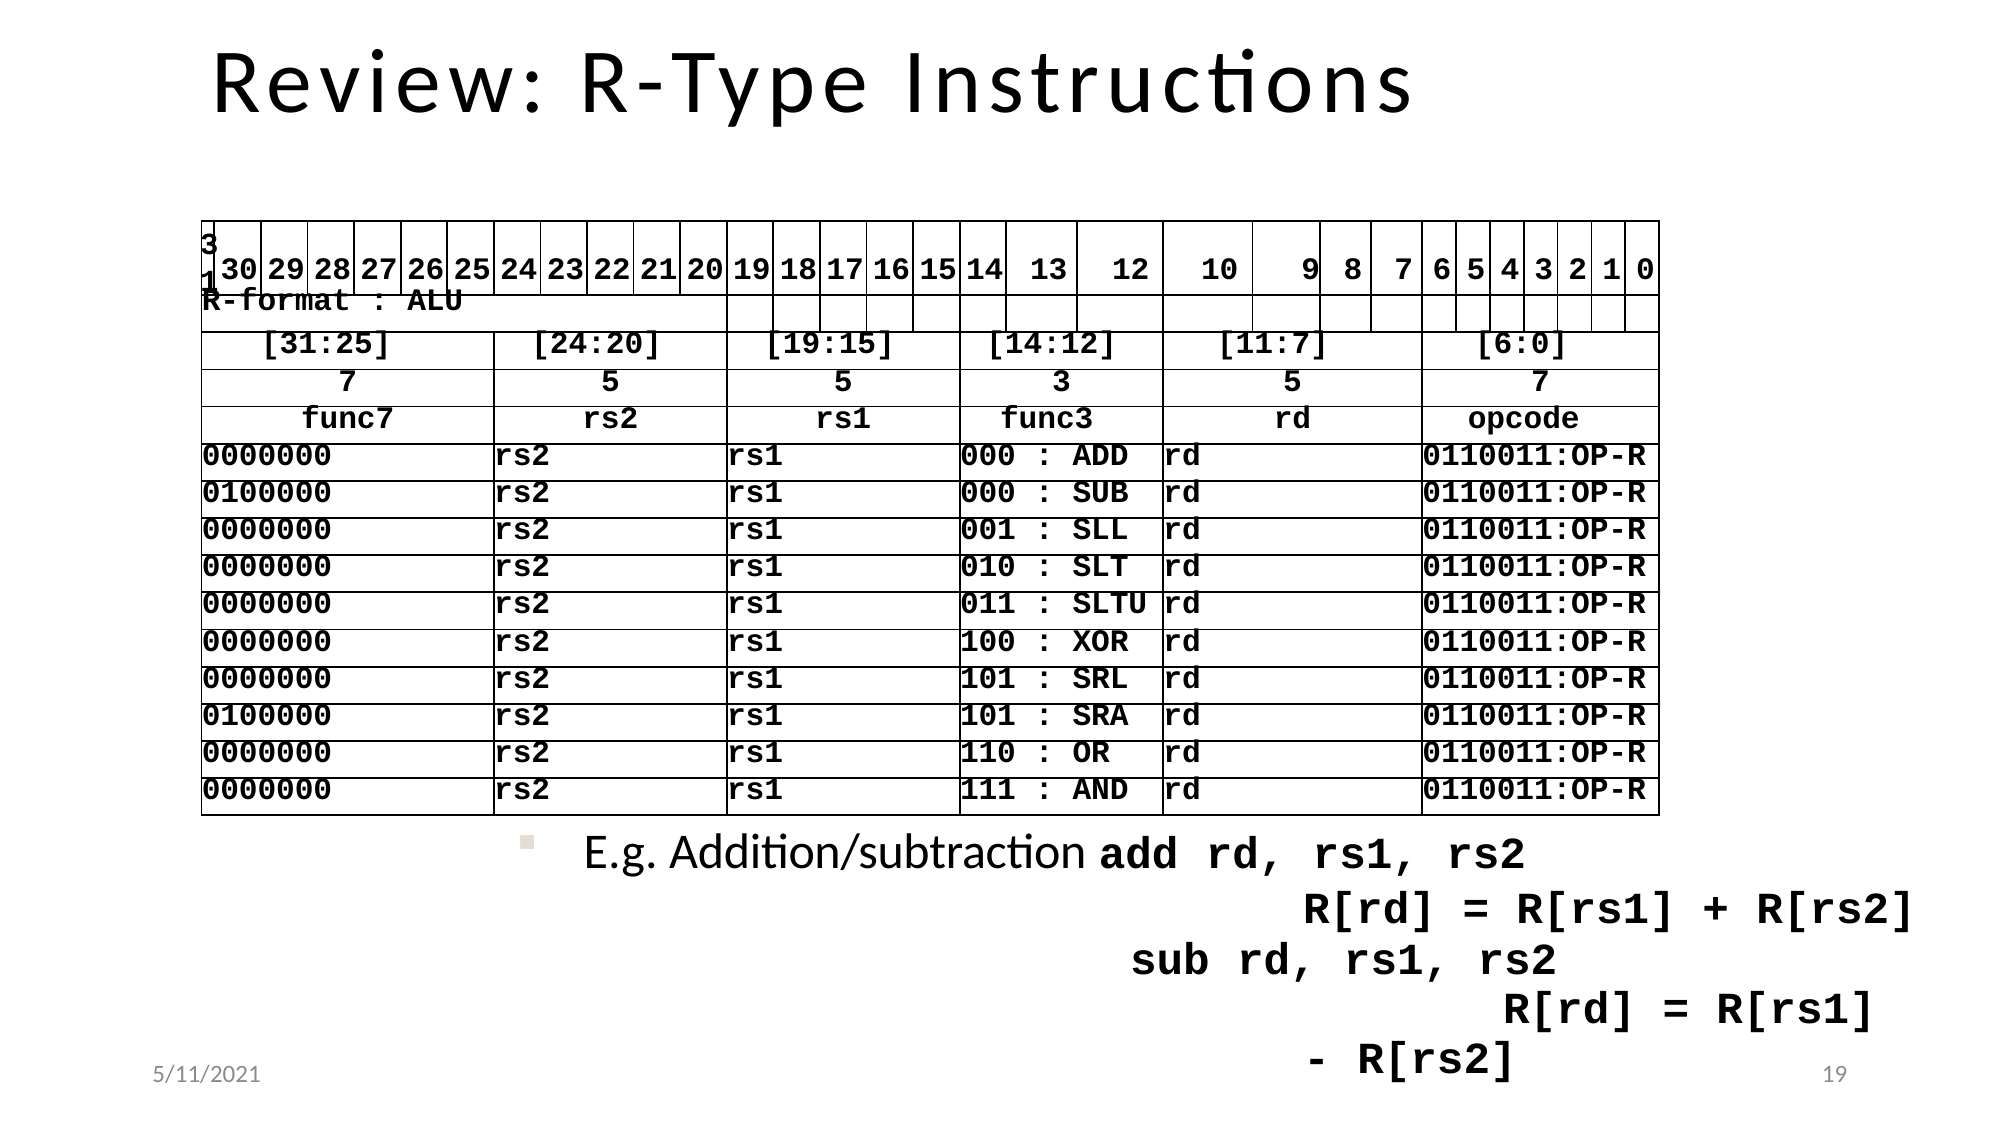

# Review: R-Type Instructions
3
1
|  | 30 | 29 | 28 | 27 | 26 | 25 | 24 | 23 | 22 | 21 | 20 | 19 | 18 | 17 | 16 | 15 | 14 | 13 | 12 | 10 | 9 | 8 | 7 | 6 | 5 | 4 | 3 | 2 | 1 | 0 |
| --- | --- | --- | --- | --- | --- | --- | --- | --- | --- | --- | --- | --- | --- | --- | --- | --- | --- | --- | --- | --- | --- | --- | --- | --- | --- | --- | --- | --- | --- | --- |
| R-format : ALU |  |  |  |  |  |  |  |  |  |  |  |  |  |  |  |  |  |  |  |  |  |  |  |  |  |  |  |  |  |  |
| [31:25] |  |  |  |  |  |  | [24:20] |  |  |  |  | [19:15] |  |  |  |  | [14:12] |  |  | [11:7] |  |  |  | [6:0] |  |  |  |  |  |  |
| 7 |  |  |  |  |  |  | 5 |  |  |  |  | 5 |  |  |  |  | 3 |  |  | 5 |  |  |  | 7 |  |  |  |  |  |  |
| func7 |  |  |  |  |  |  | rs2 |  |  |  |  | rs1 |  |  |  |  | func3 |  |  | rd |  |  |  | opcode |  |  |  |  |  |  |
| 0000000 |  |  |  |  |  |  | rs2 |  |  |  |  | rs1 |  |  |  |  | 000 : ADD |  |  | rd |  |  |  | 0110011:OP-R |  |  |  |  |  |  |
| 0100000 |  |  |  |  |  |  | rs2 |  |  |  |  | rs1 |  |  |  |  | 000 : SUB |  |  | rd |  |  |  | 0110011:OP-R |  |  |  |  |  |  |
| 0000000 |  |  |  |  |  |  | rs2 |  |  |  |  | rs1 |  |  |  |  | 001 : SLL |  |  | rd |  |  |  | 0110011:OP-R |  |  |  |  |  |  |
| 0000000 |  |  |  |  |  |  | rs2 |  |  |  |  | rs1 |  |  |  |  | 010 : SLT |  |  | rd |  |  |  | 0110011:OP-R |  |  |  |  |  |  |
| 0000000 |  |  |  |  |  |  | rs2 |  |  |  |  | rs1 |  |  |  |  | 011 : SLTU |  |  | rd |  |  |  | 0110011:OP-R |  |  |  |  |  |  |
| 0000000 |  |  |  |  |  |  | rs2 |  |  |  |  | rs1 |  |  |  |  | 100 : XOR |  |  | rd |  |  |  | 0110011:OP-R |  |  |  |  |  |  |
| 0000000 |  |  |  |  |  |  | rs2 |  |  |  |  | rs1 |  |  |  |  | 101 : SRL |  |  | rd |  |  |  | 0110011:OP-R |  |  |  |  |  |  |
| 0100000 |  |  |  |  |  |  | rs2 |  |  |  |  | rs1 |  |  |  |  | 101 : SRA |  |  | rd |  |  |  | 0110011:OP-R |  |  |  |  |  |  |
| 0000000 |  |  |  |  |  |  | rs2 |  |  |  |  | rs1 |  |  |  |  | 110 : OR |  |  | rd |  |  |  | 0110011:OP-R |  |  |  |  |  |  |
| 0000000 |  |  |  |  |  |  | rs2 |  |  |  |  | rs1 |  |  |  |  | 111 : AND |  |  | rd |  |  |  | 0110011:OP-R |  |  |  |  |  |  |
E.g. Addition/subtraction add rd, rs1, rs2
R[rd] = R[rs1] + R[rs2]  sub rd, rs1, rs2
R[rd] = R[rs1] - R[rs2]
5/11/2021
19